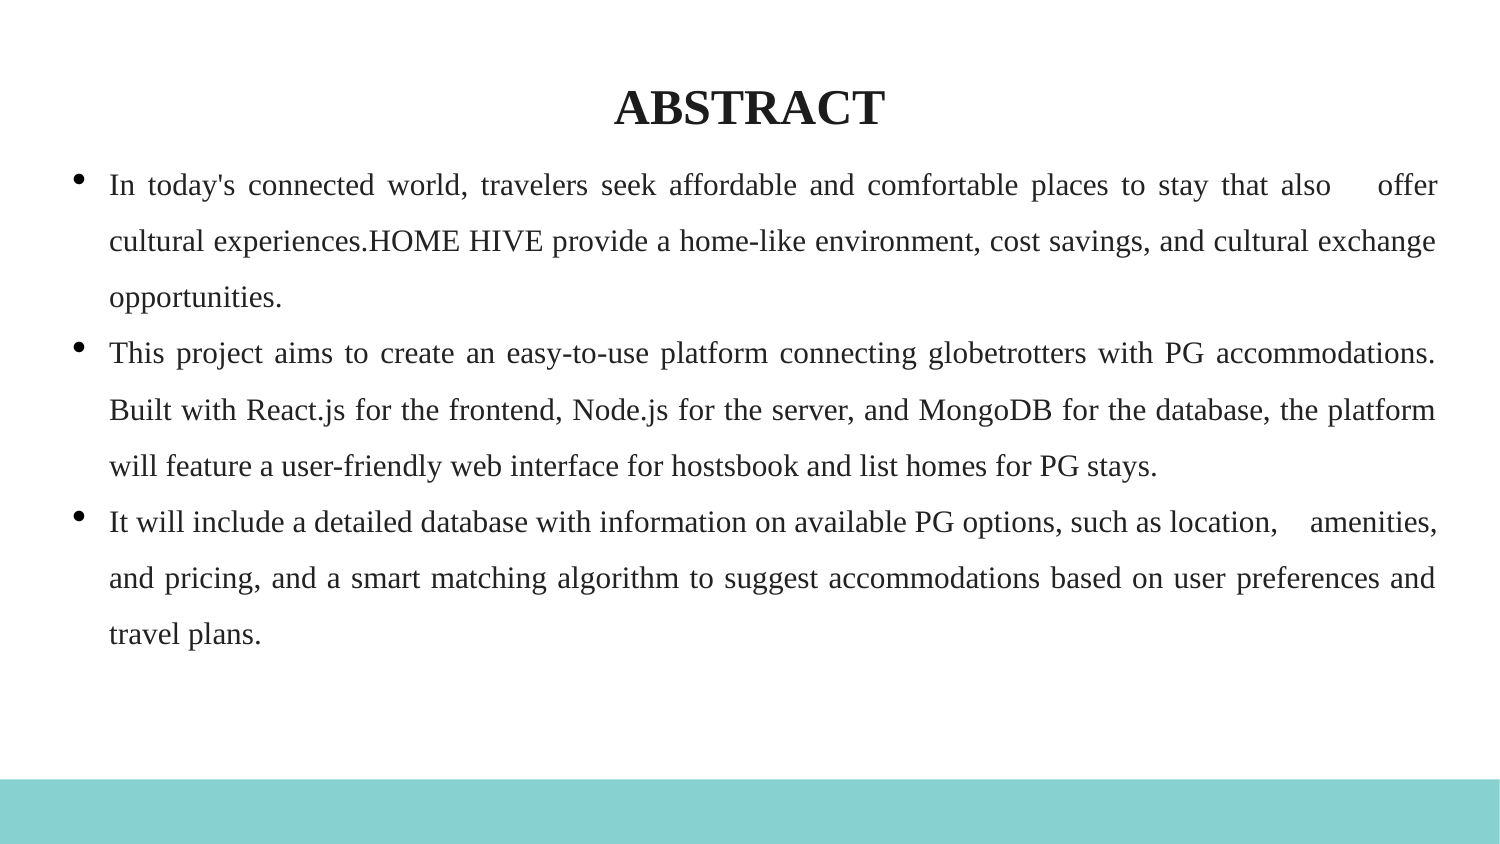

ABSTRACT
In today's connected world, travelers seek affordable and comfortable places to stay that also 	offer cultural experiences.HOME HIVE provide a home-like environment, cost savings, and cultural exchange opportunities.
This project aims to create an easy-to-use platform connecting globetrotters with PG accommodations. Built with React.js for the frontend, Node.js for the server, and MongoDB for the database, the platform will feature a user-friendly web interface for hostsbook and list homes for PG stays.
It will include a detailed database with information on available PG options, such as location, 	amenities, and pricing, and a smart matching algorithm to suggest accommodations based on user preferences and travel plans.

.
2
																			3